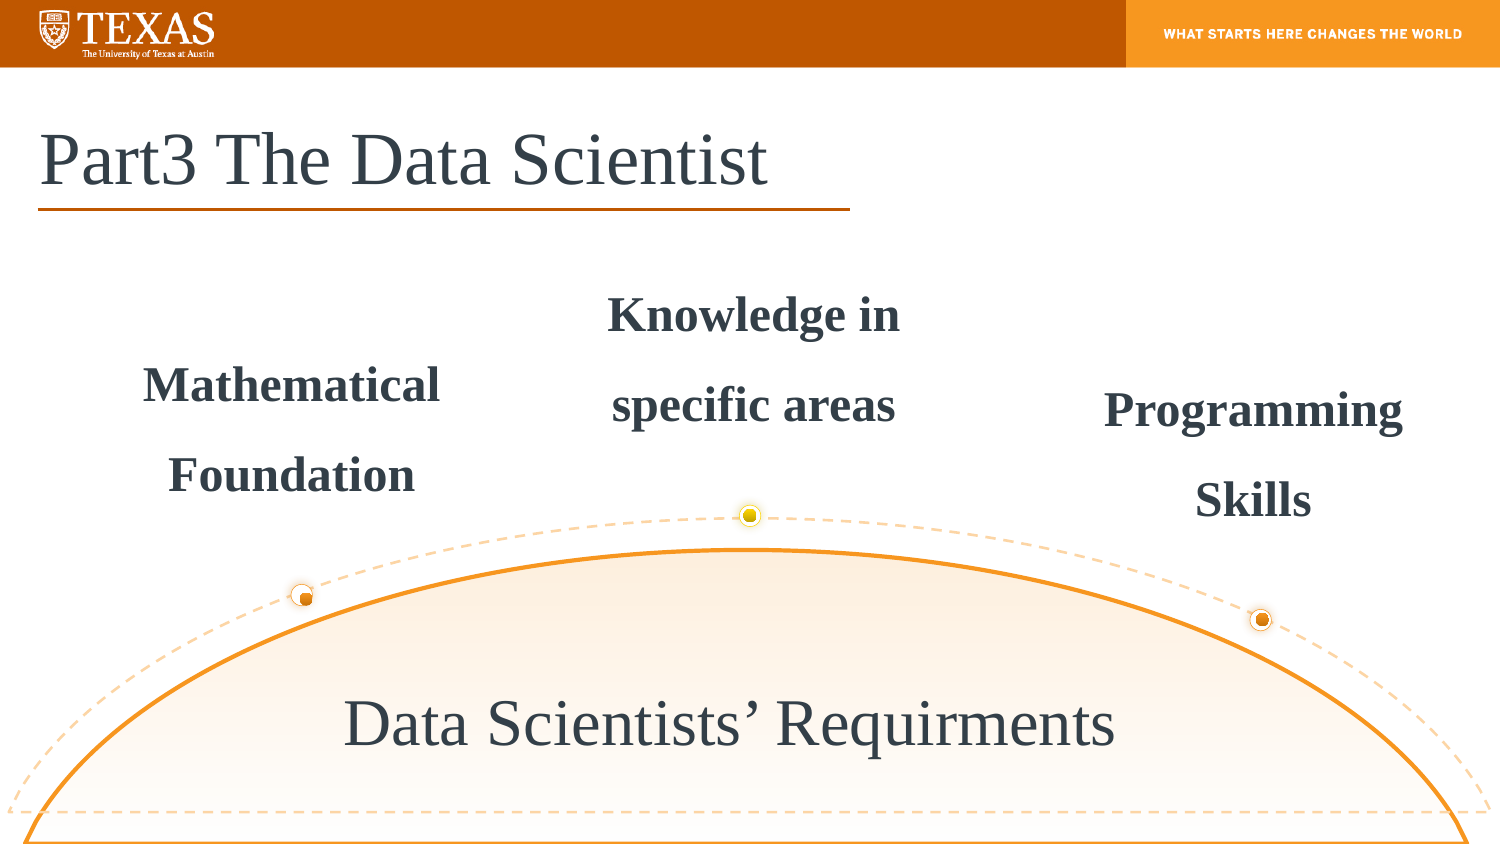

# Part3 The Data Scientist
Knowledge in specific areas
Mathematical Foundation
Programming Skills

Data Scientists’ Requirments